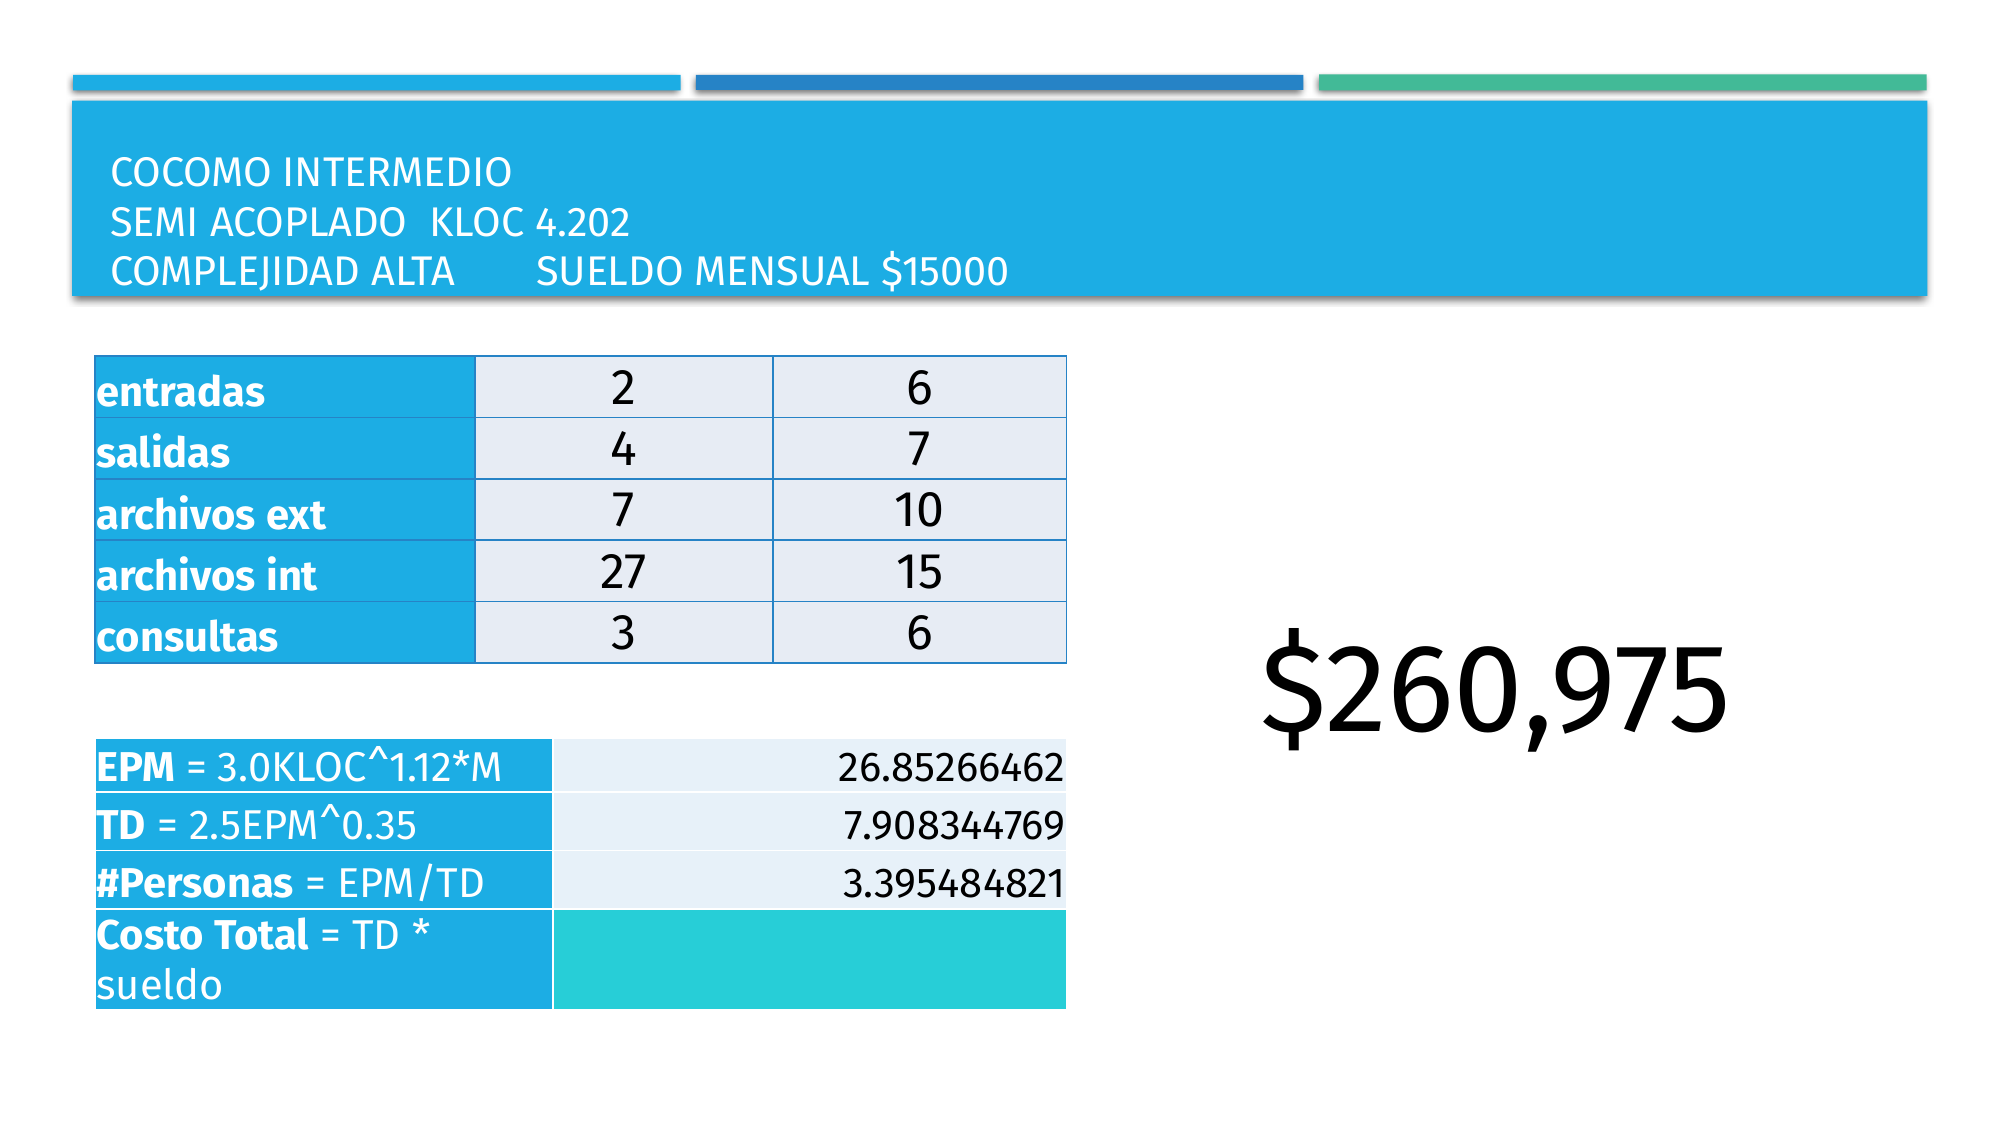

# COCOMO intermedio semi acoplado										kloc 4.202 complejidad alta									sueldo mensual $15000
| entradas | 2 | 6 |
| --- | --- | --- |
| salidas | 4 | 7 |
| archivos ext | 7 | 10 |
| archivos int | 27 | 15 |
| consultas | 3 | 6 |
$260,975
| EPM = 3.0KLOC^1.12\*M | 26.85266462 |
| --- | --- |
| TD = 2.5EPM^0.35 | 7.908344769 |
| #Personas = EPM/TD | 3.395484821 |
| Costo Total = TD \* sueldo | $118,625.17 |